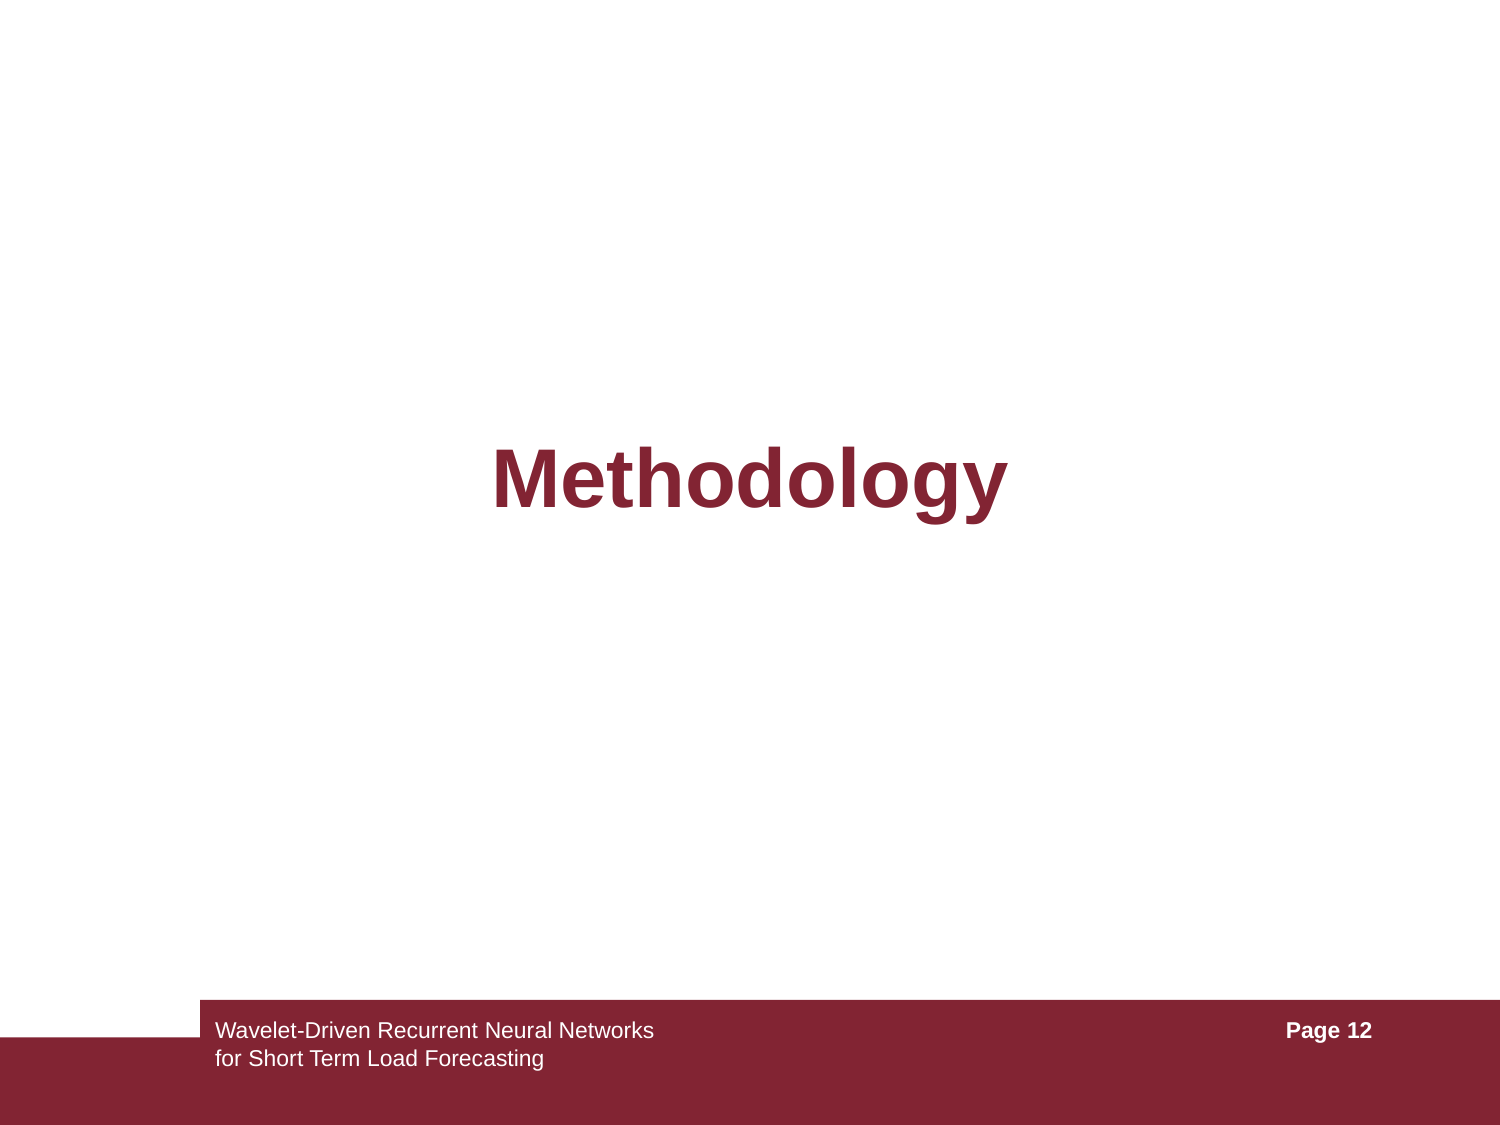

# Methodology
Wavelet-Driven Recurrent Neural Networks for Short Term Load Forecasting
Page 12